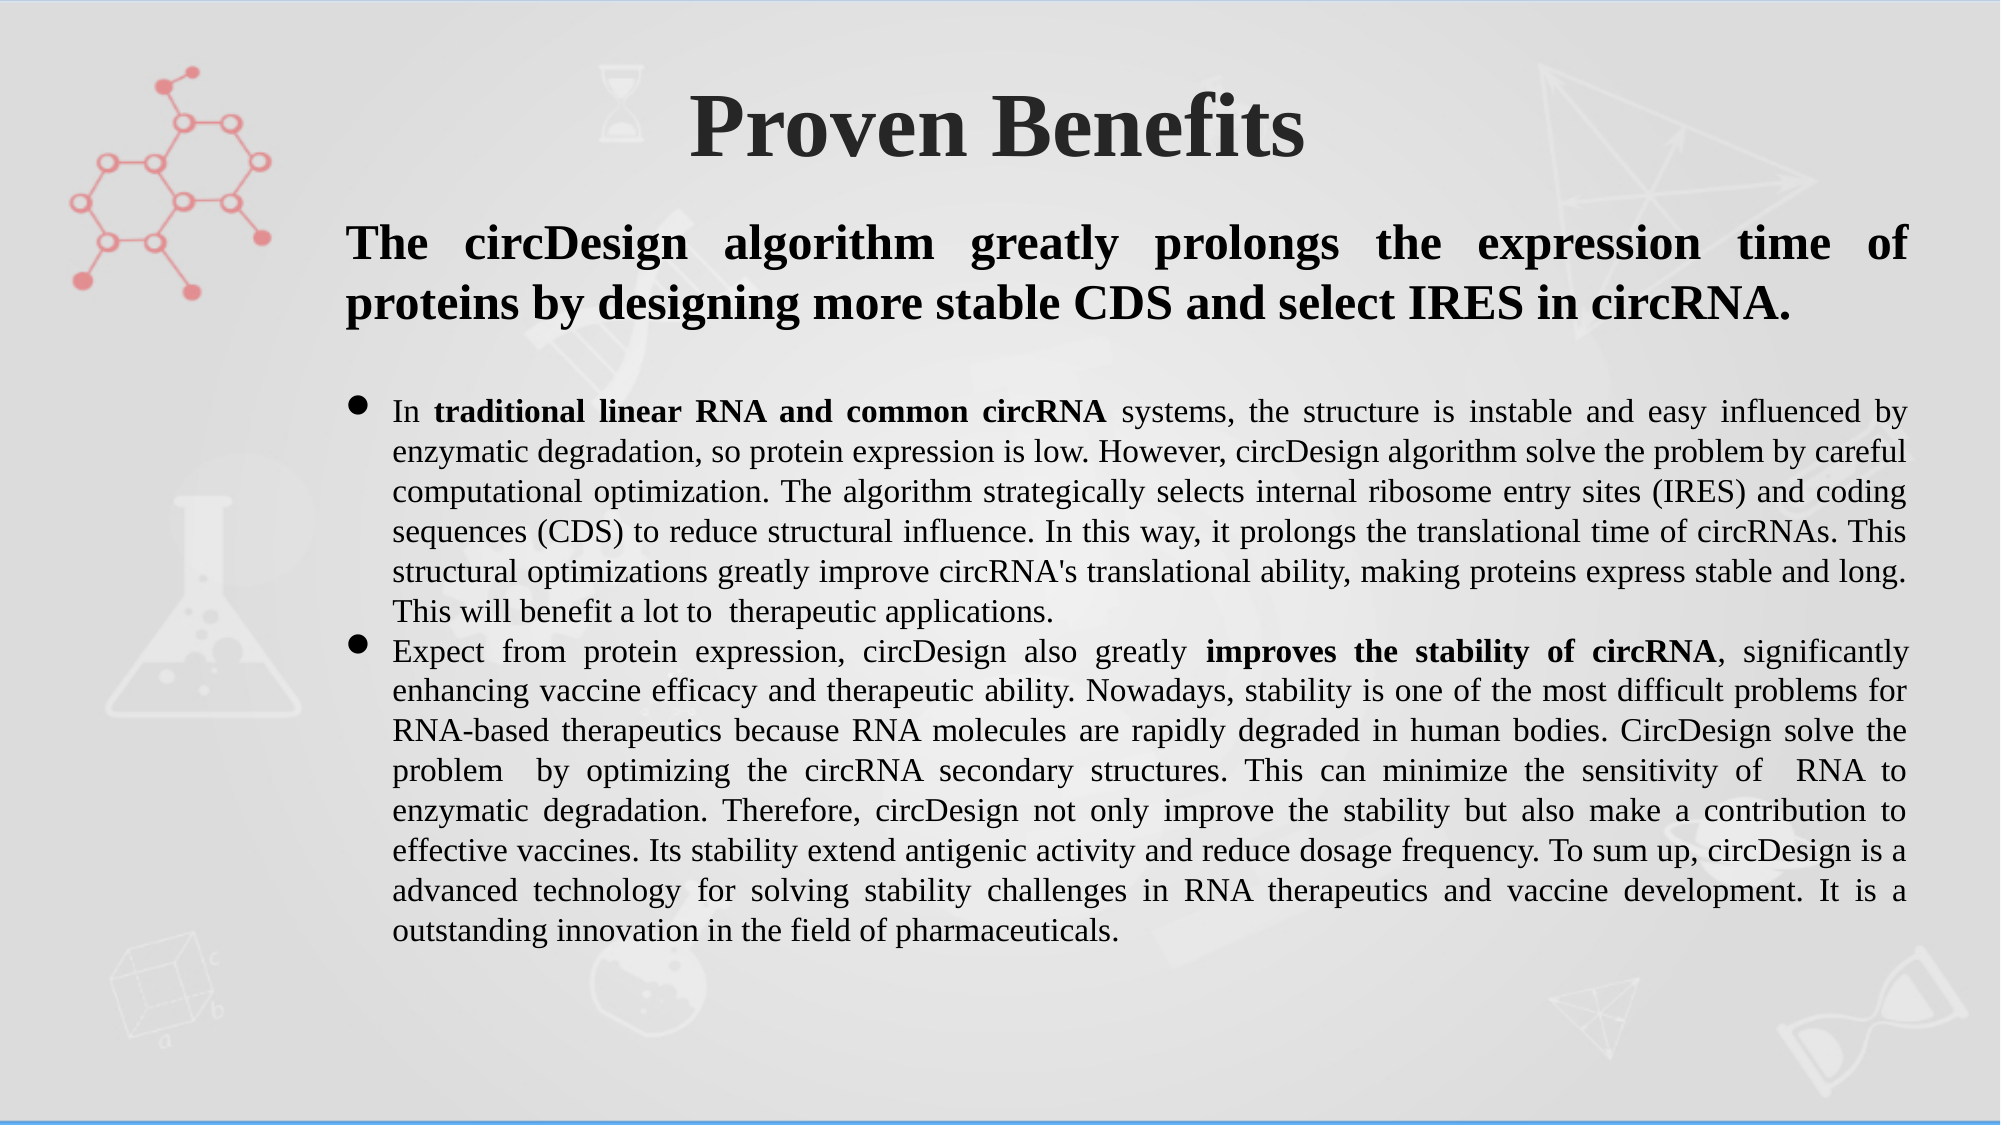

# Proven Benefits
The circDesign algorithm greatly prolongs the expression time of proteins by designing more stable CDS and select IRES in circRNA.

In traditional linear RNA and common circRNA systems, the structure is instable and easy influenced by enzymatic degradation, so protein expression is low. However, circDesign algorithm solve the problem by careful computational optimization. The algorithm strategically selects internal ribosome entry sites (IRES) and coding sequences (CDS) to reduce structural influence. In this way, it prolongs the translational time of circRNAs. This structural optimizations greatly improve circRNA's translational ability, making proteins express stable and long. This will benefit a lot to  therapeutic applications.
Expect from protein expression, circDesign also greatly improves the stability of circRNA, significantly enhancing vaccine efficacy and therapeutic ability. Nowadays, stability is one of the most difficult problems for RNA-based therapeutics because RNA molecules are rapidly degraded in human bodies. CircDesign solve the problem  by optimizing the circRNA secondary structures. This can minimize the sensitivity of  RNA to enzymatic degradation. Therefore, circDesign not only improve the stability but also make a contribution to effective vaccines. Its stability extend antigenic activity and reduce dosage frequency. To sum up, circDesign is a advanced technology for solving stability challenges in RNA therapeutics and vaccine development. It is a outstanding innovation in the field of pharmaceuticals.